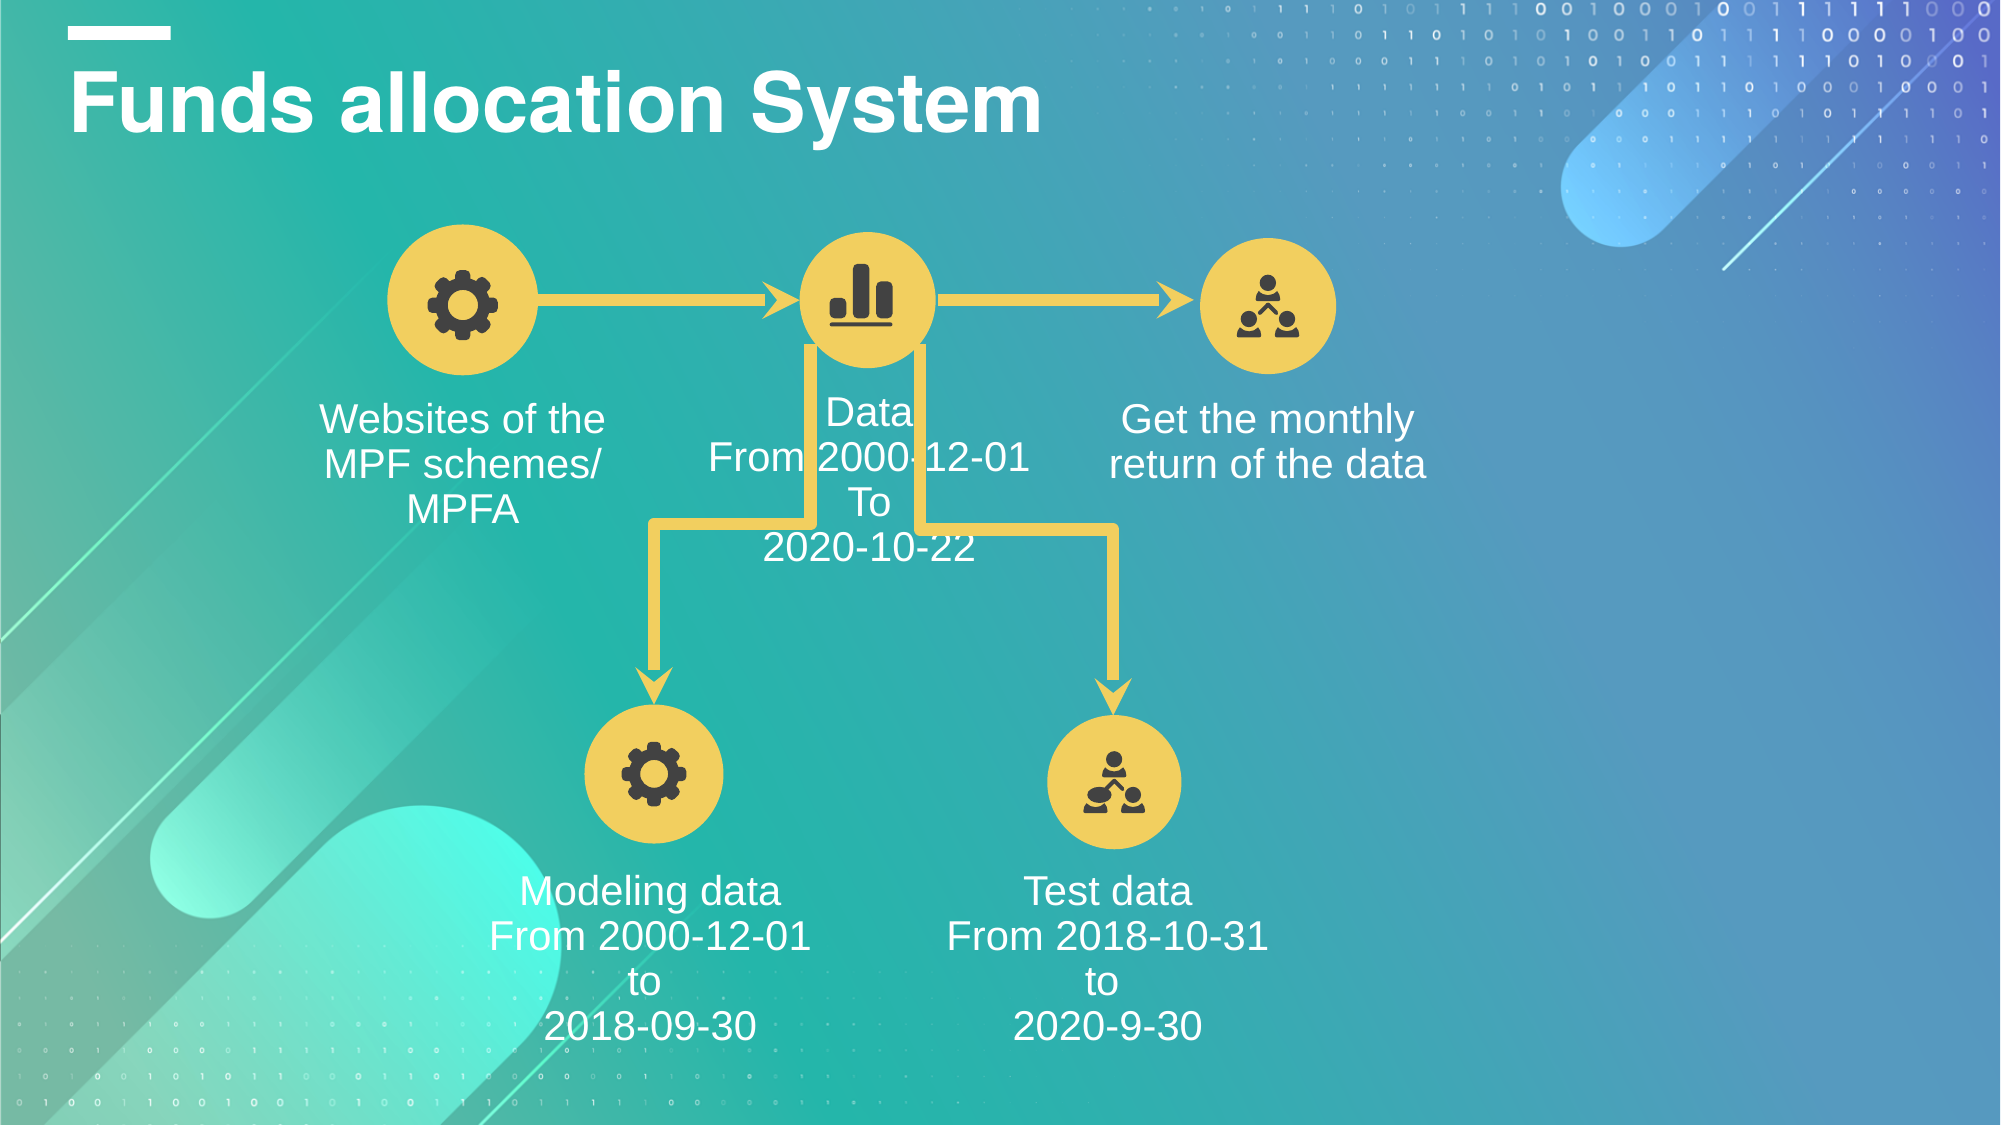

# Funds allocation System

Data
From 2000-12-01
To
2020-10-22
Get the monthly return of the data
Websites of the MPF schemes/
MPFA

Test data
From 2018-10-31
to
2020-9-30
Modeling data
From 2000-12-01
to
2018-09-30